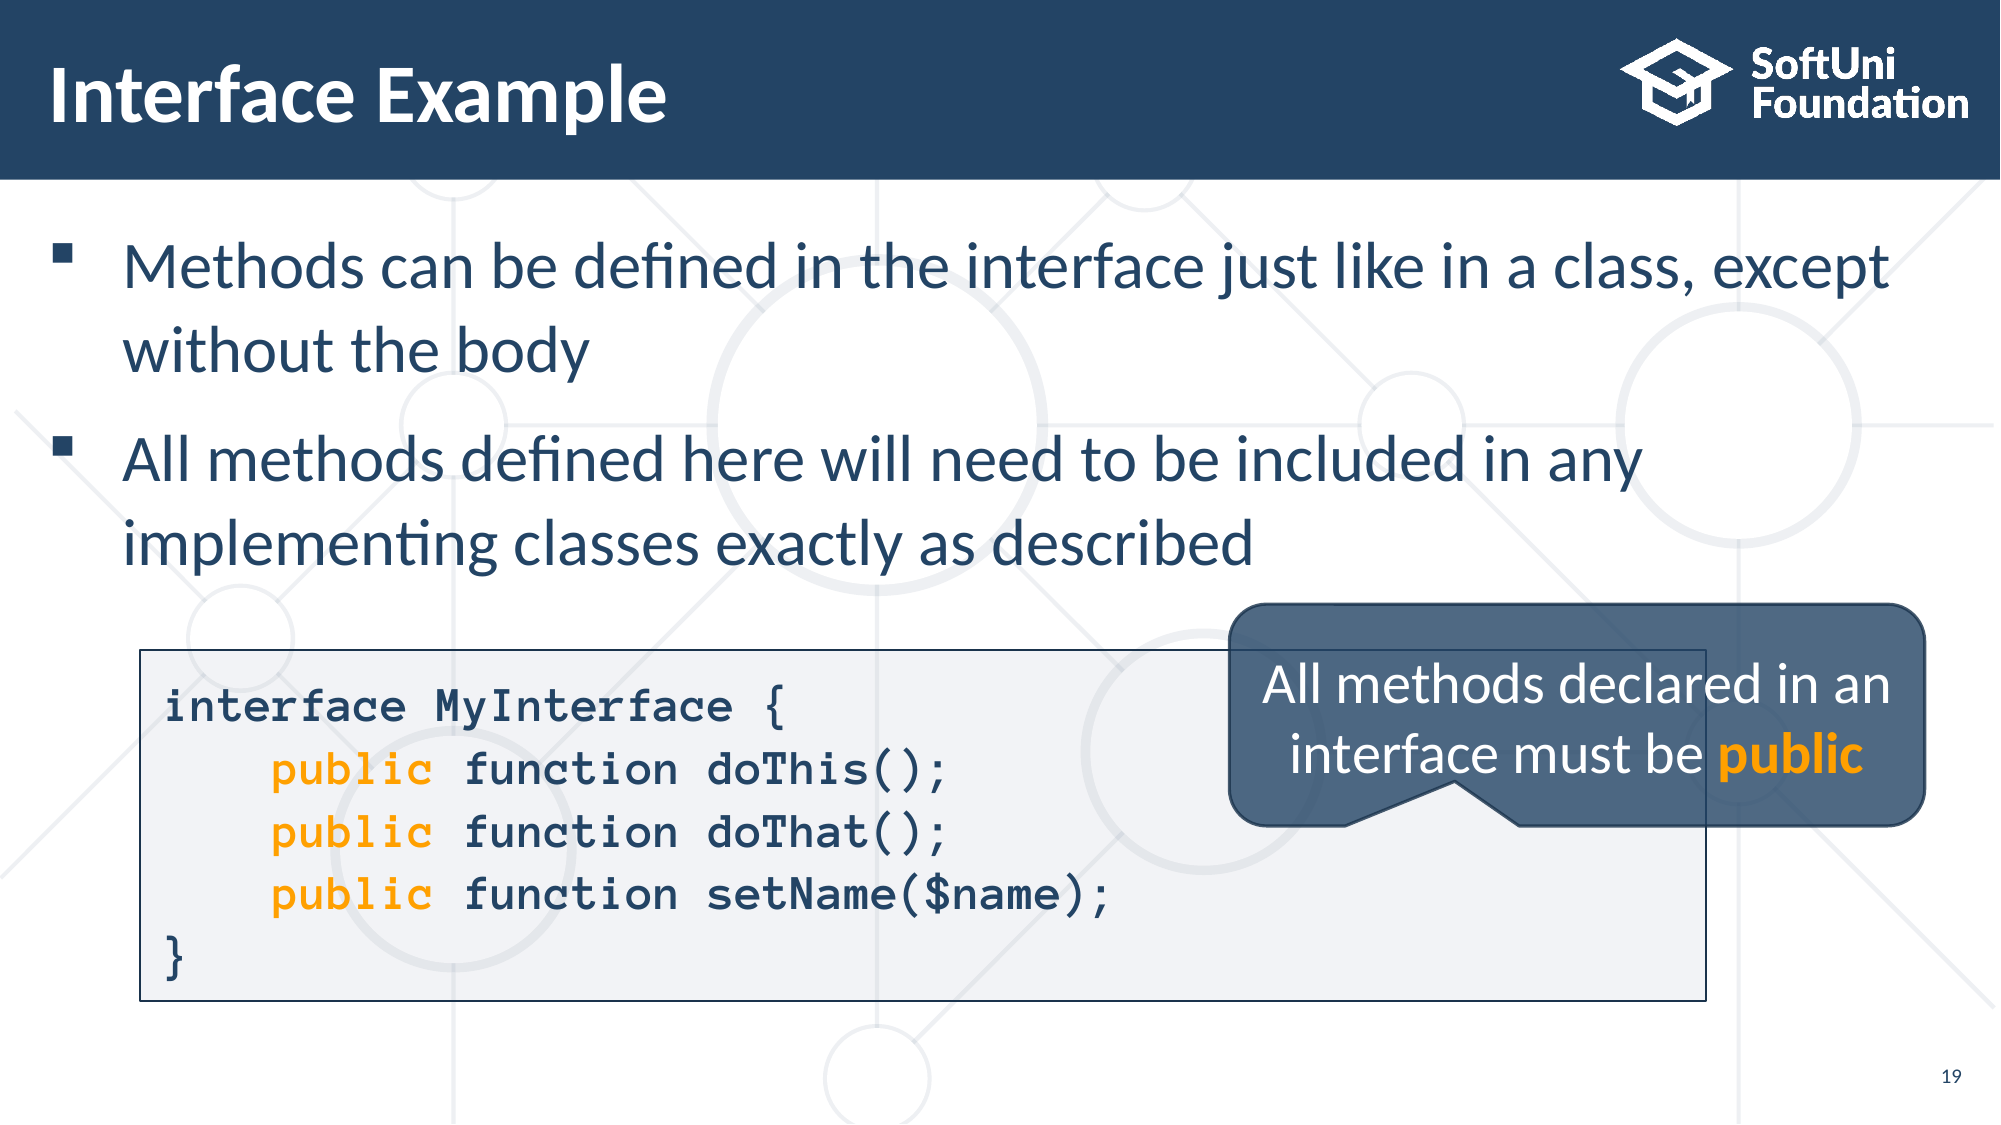

# Interface Example
Methods can be defined in the interface just like in a class, except without the body
All methods defined here will need to be included in any
implementing classes exactly as described
All methods declared in an interface must be public
interface MyInterface {
    public function doThis();
    public function doThat();
    public function setName($name);
}
19